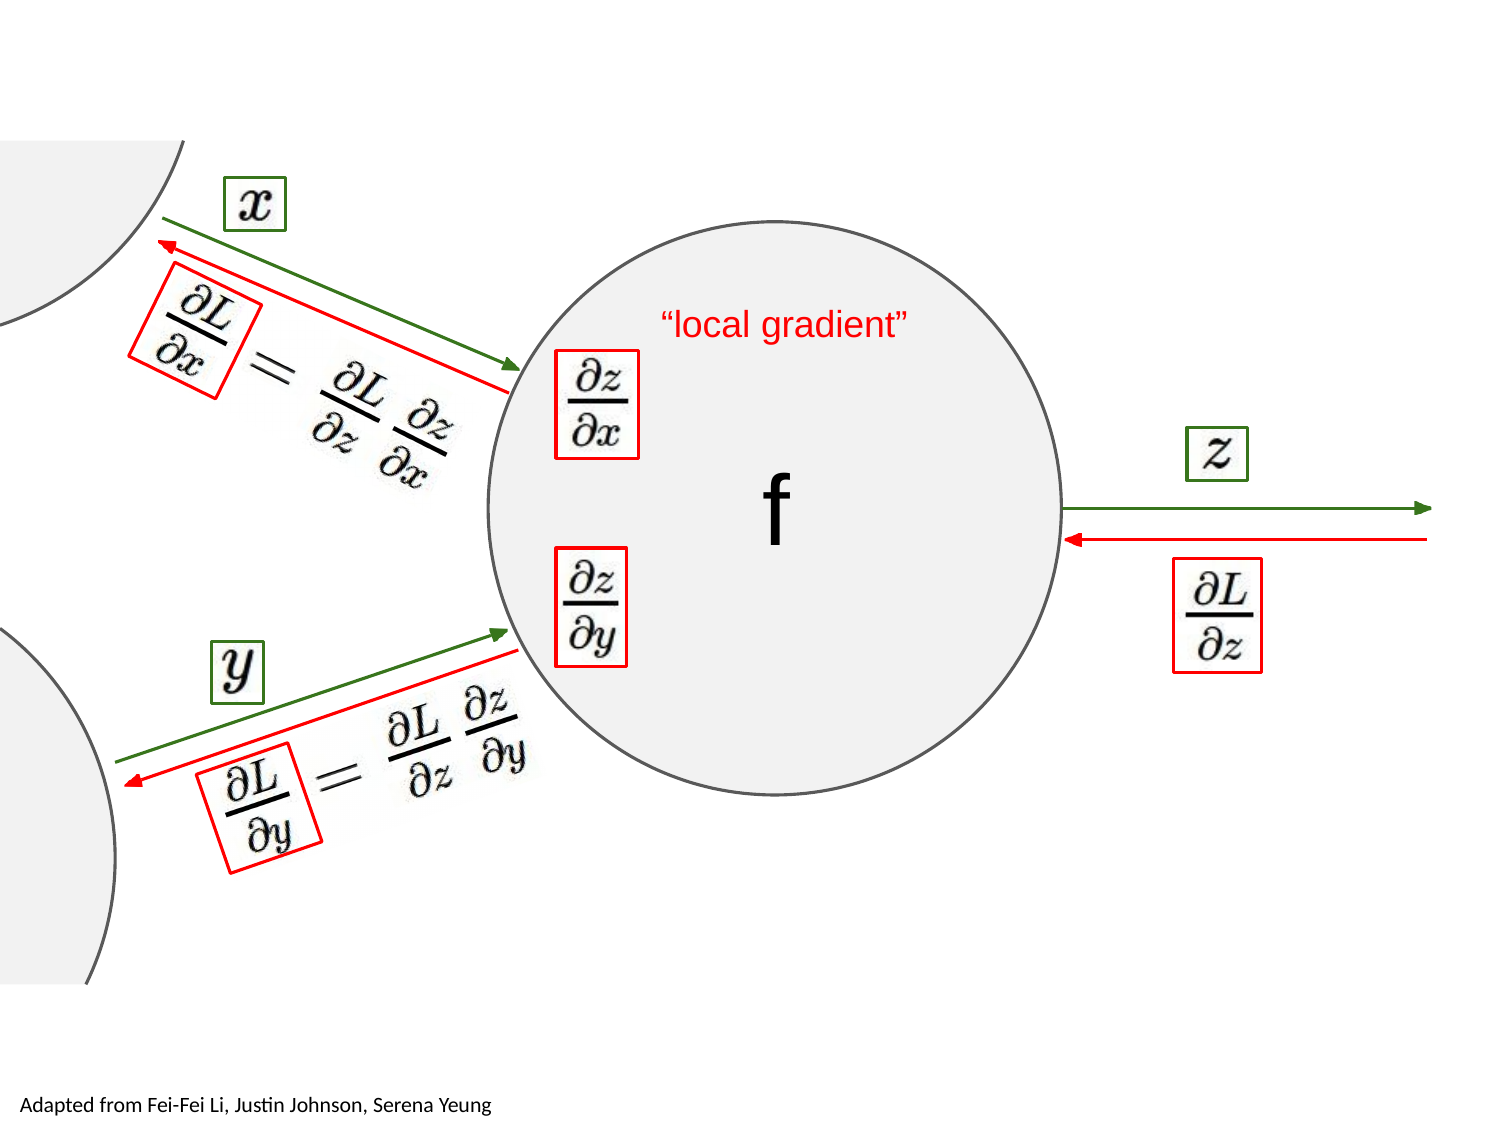

“local gradient”
# f
April 11, 2019
Adapted from Fei-Fei Li, Justin Johnson, Serena Yeung